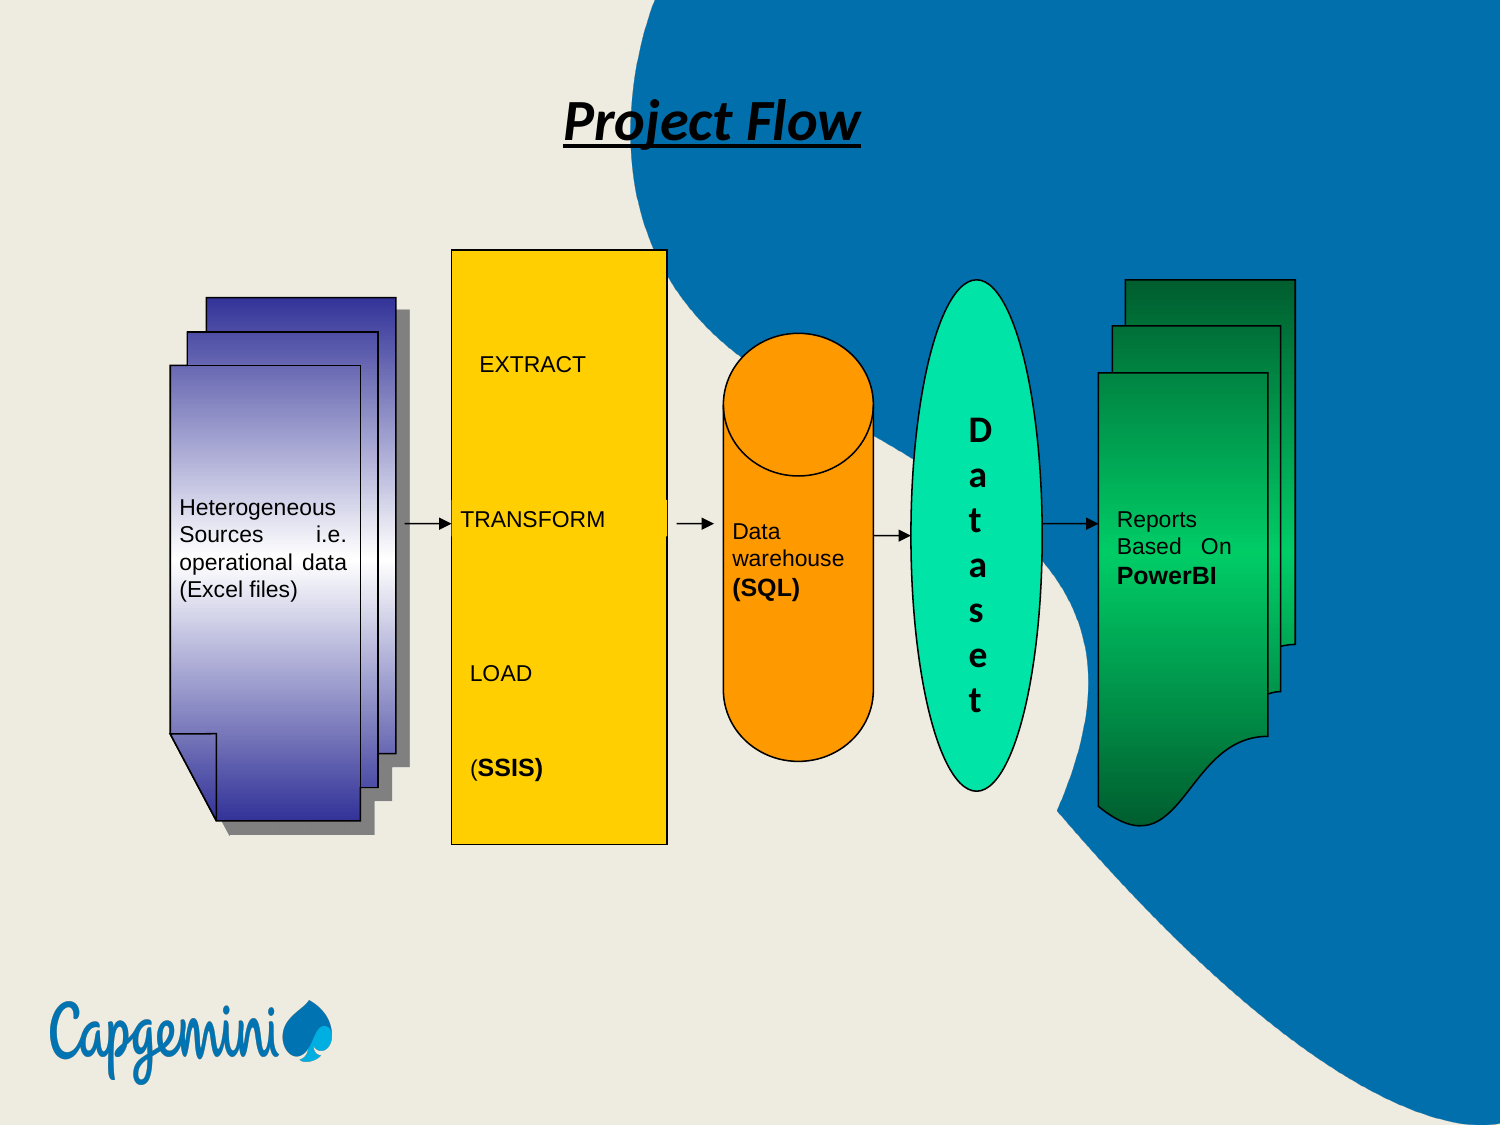

Project Flow

EXTRACT
Heterogeneous Sources i.e. operational data (Excel files)
TRANSFORM
Reports Based On PowerBI
Data warehouse (SQL)

LOAD
(SSIS)
Dataset